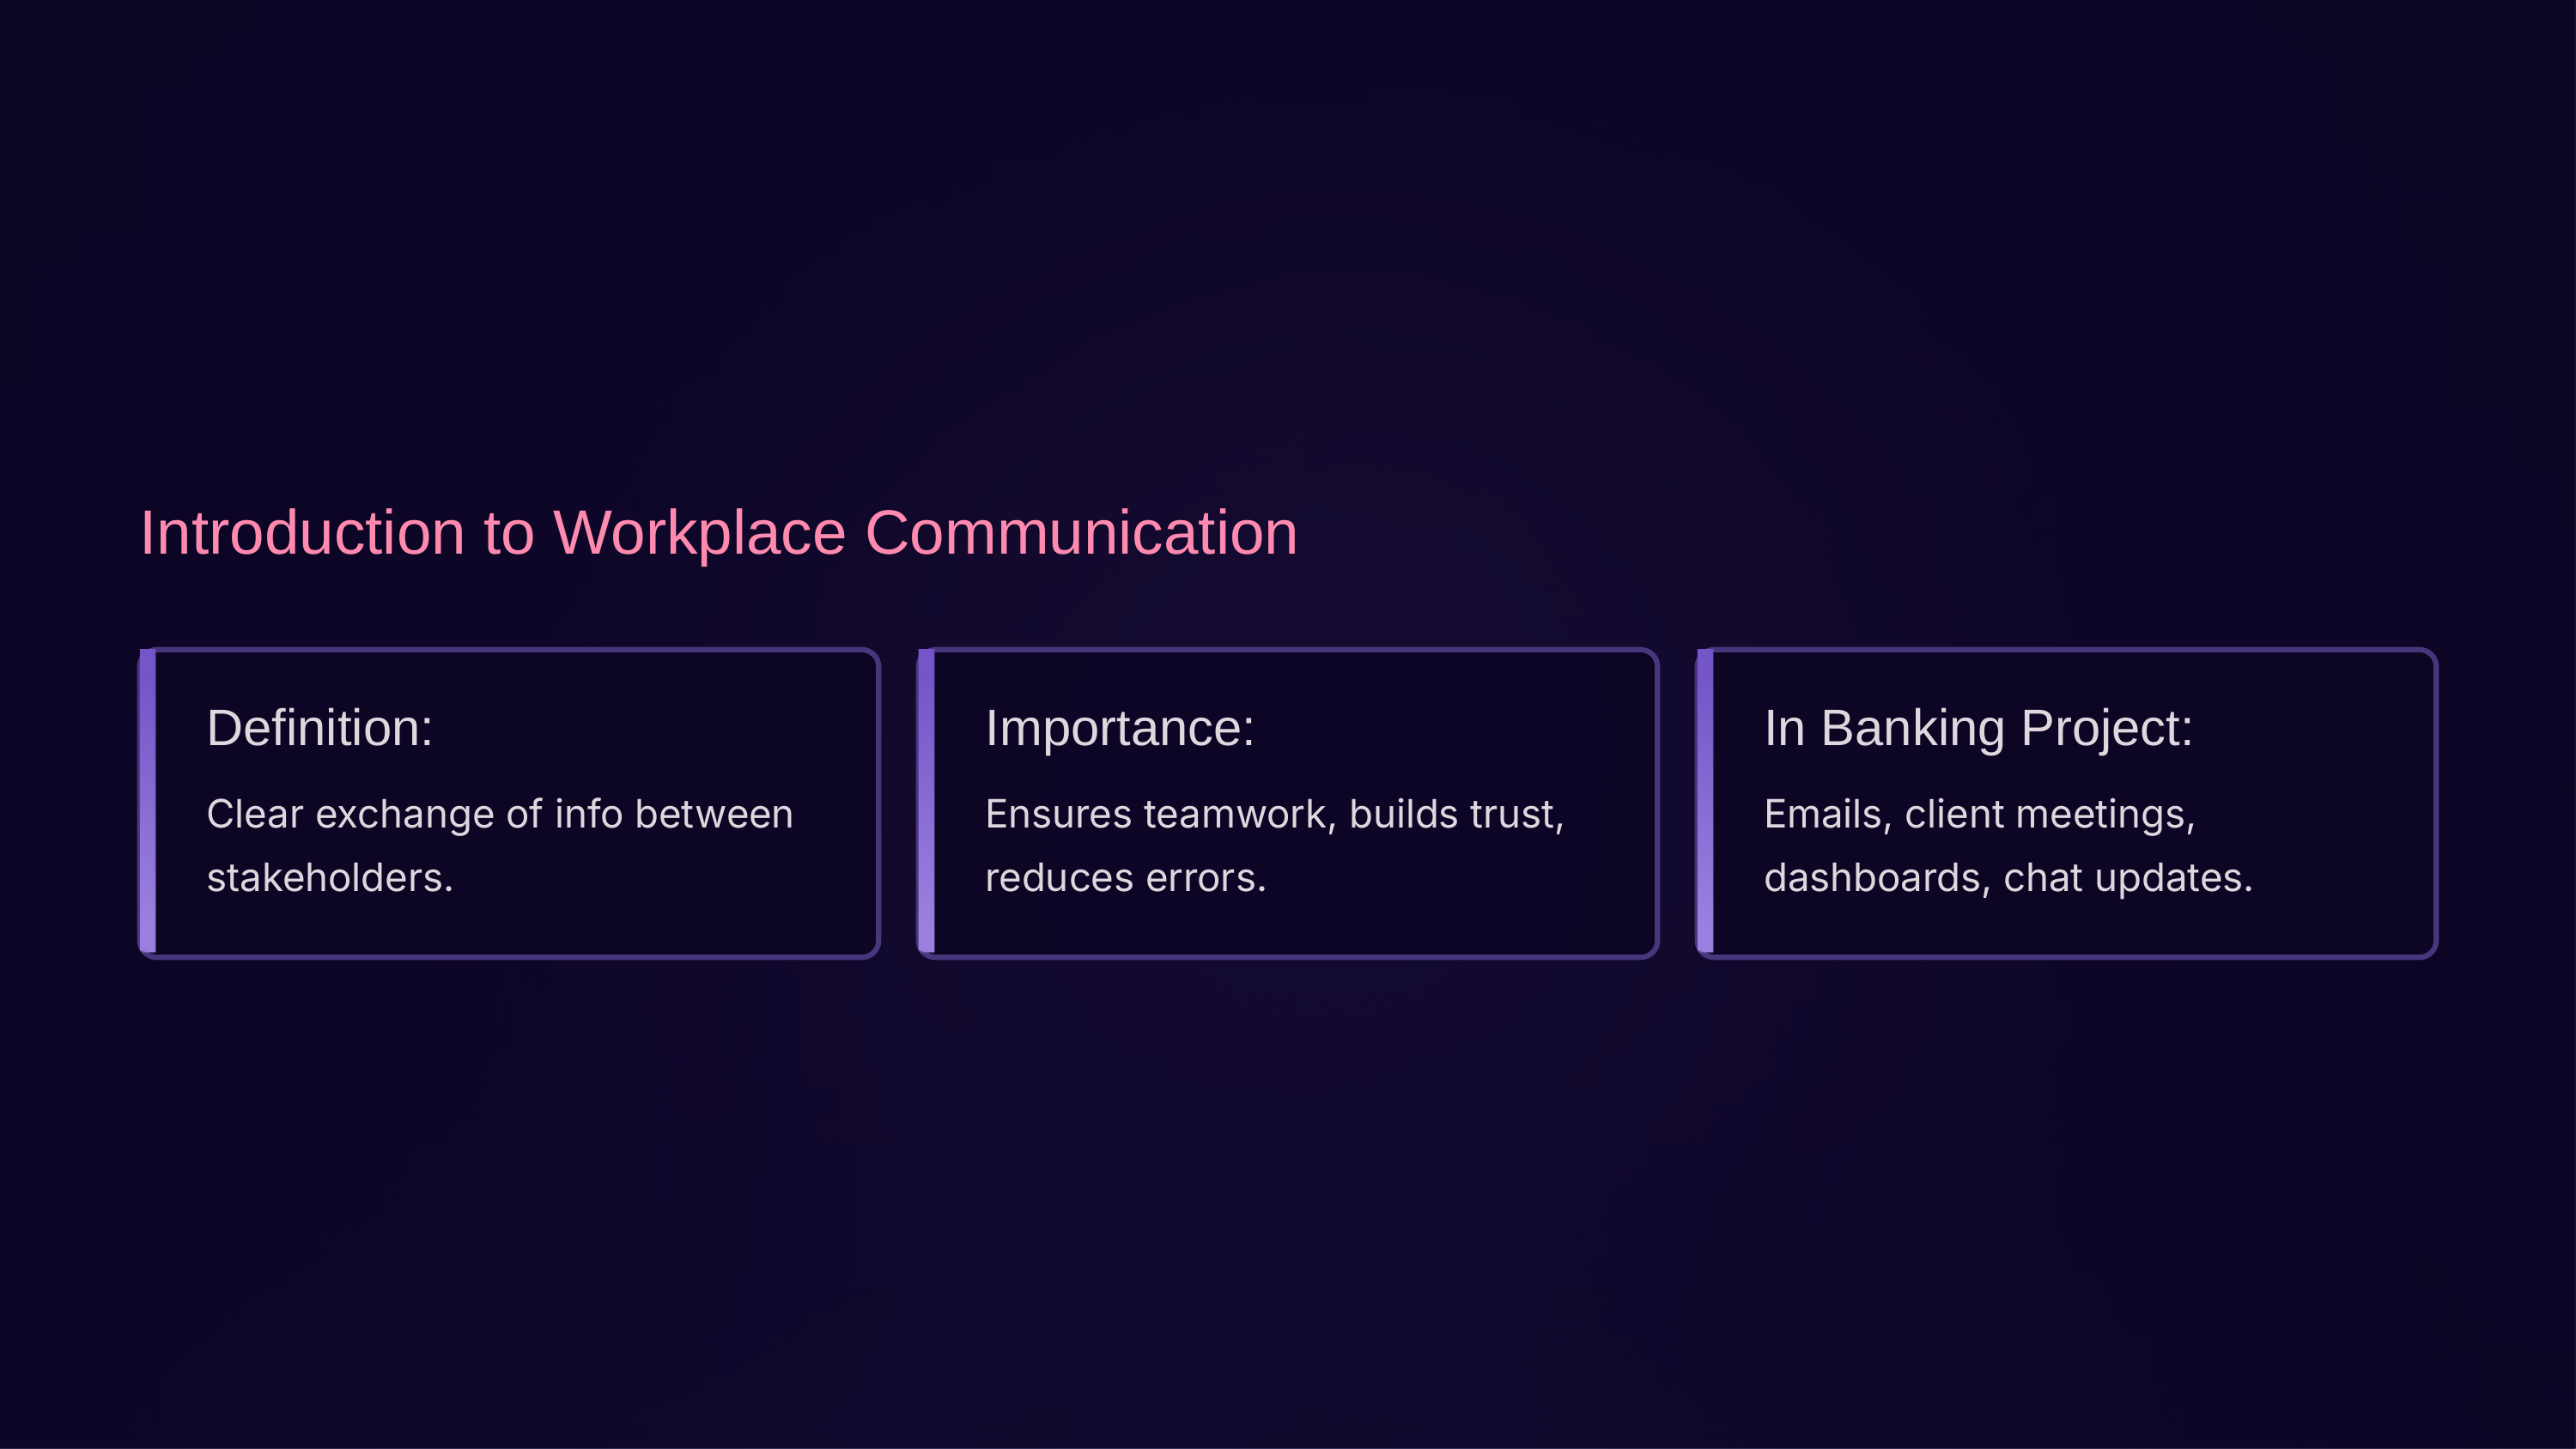

Introduction to Workplace Communication

Definition:
Importance:
In Banking Project:
Clear exchange of info between stakeholders.
Ensures teamwork, builds trust, reduces errors.
Emails, client meetings, dashboards, chat updates.